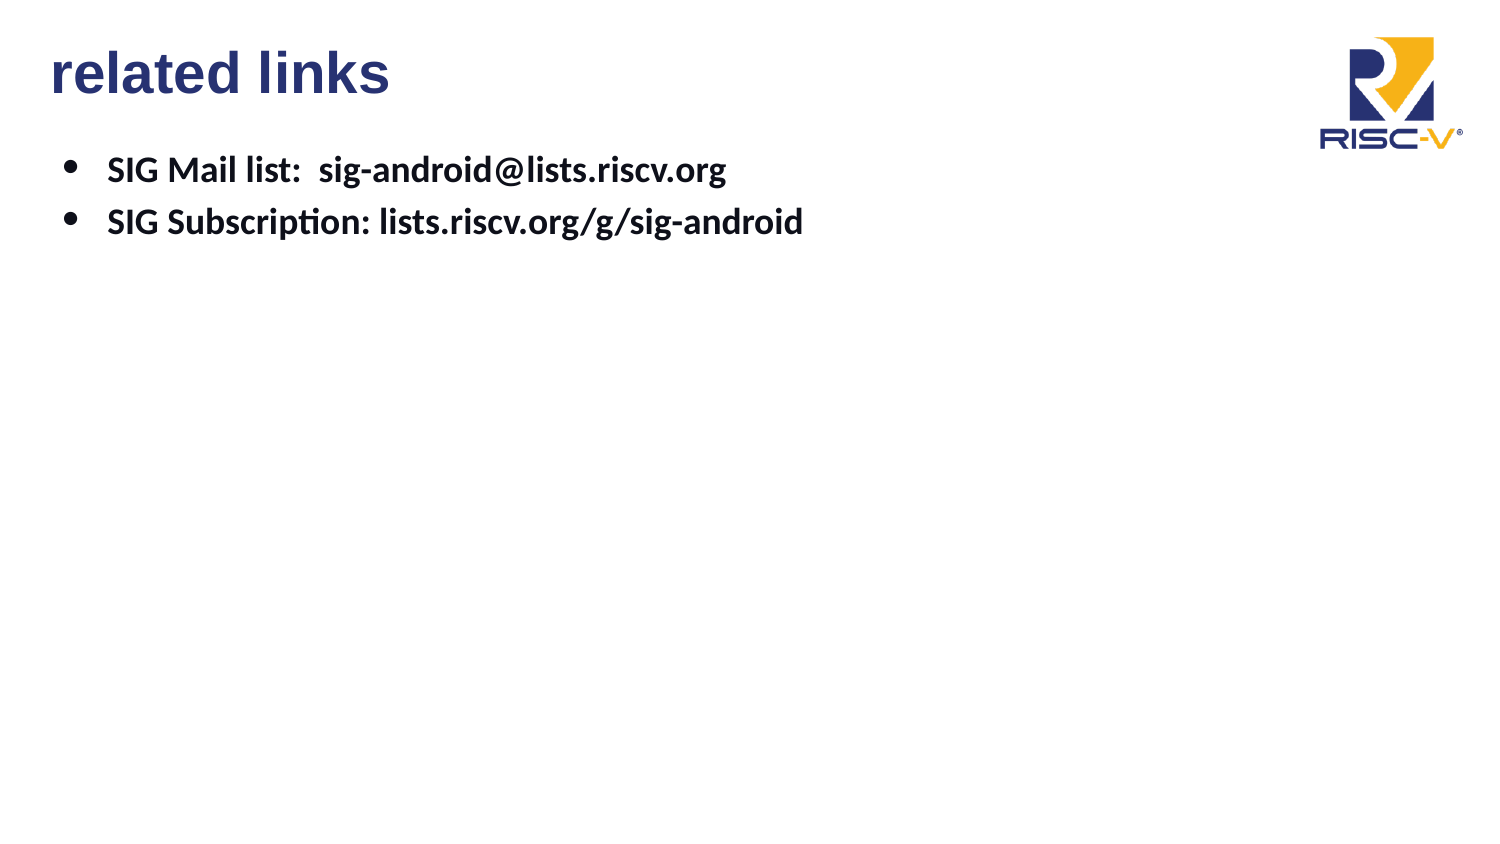

# related links
SIG Mail list:  sig-android@lists.riscv.org
SIG Subscription: lists.riscv.org/g/sig-android